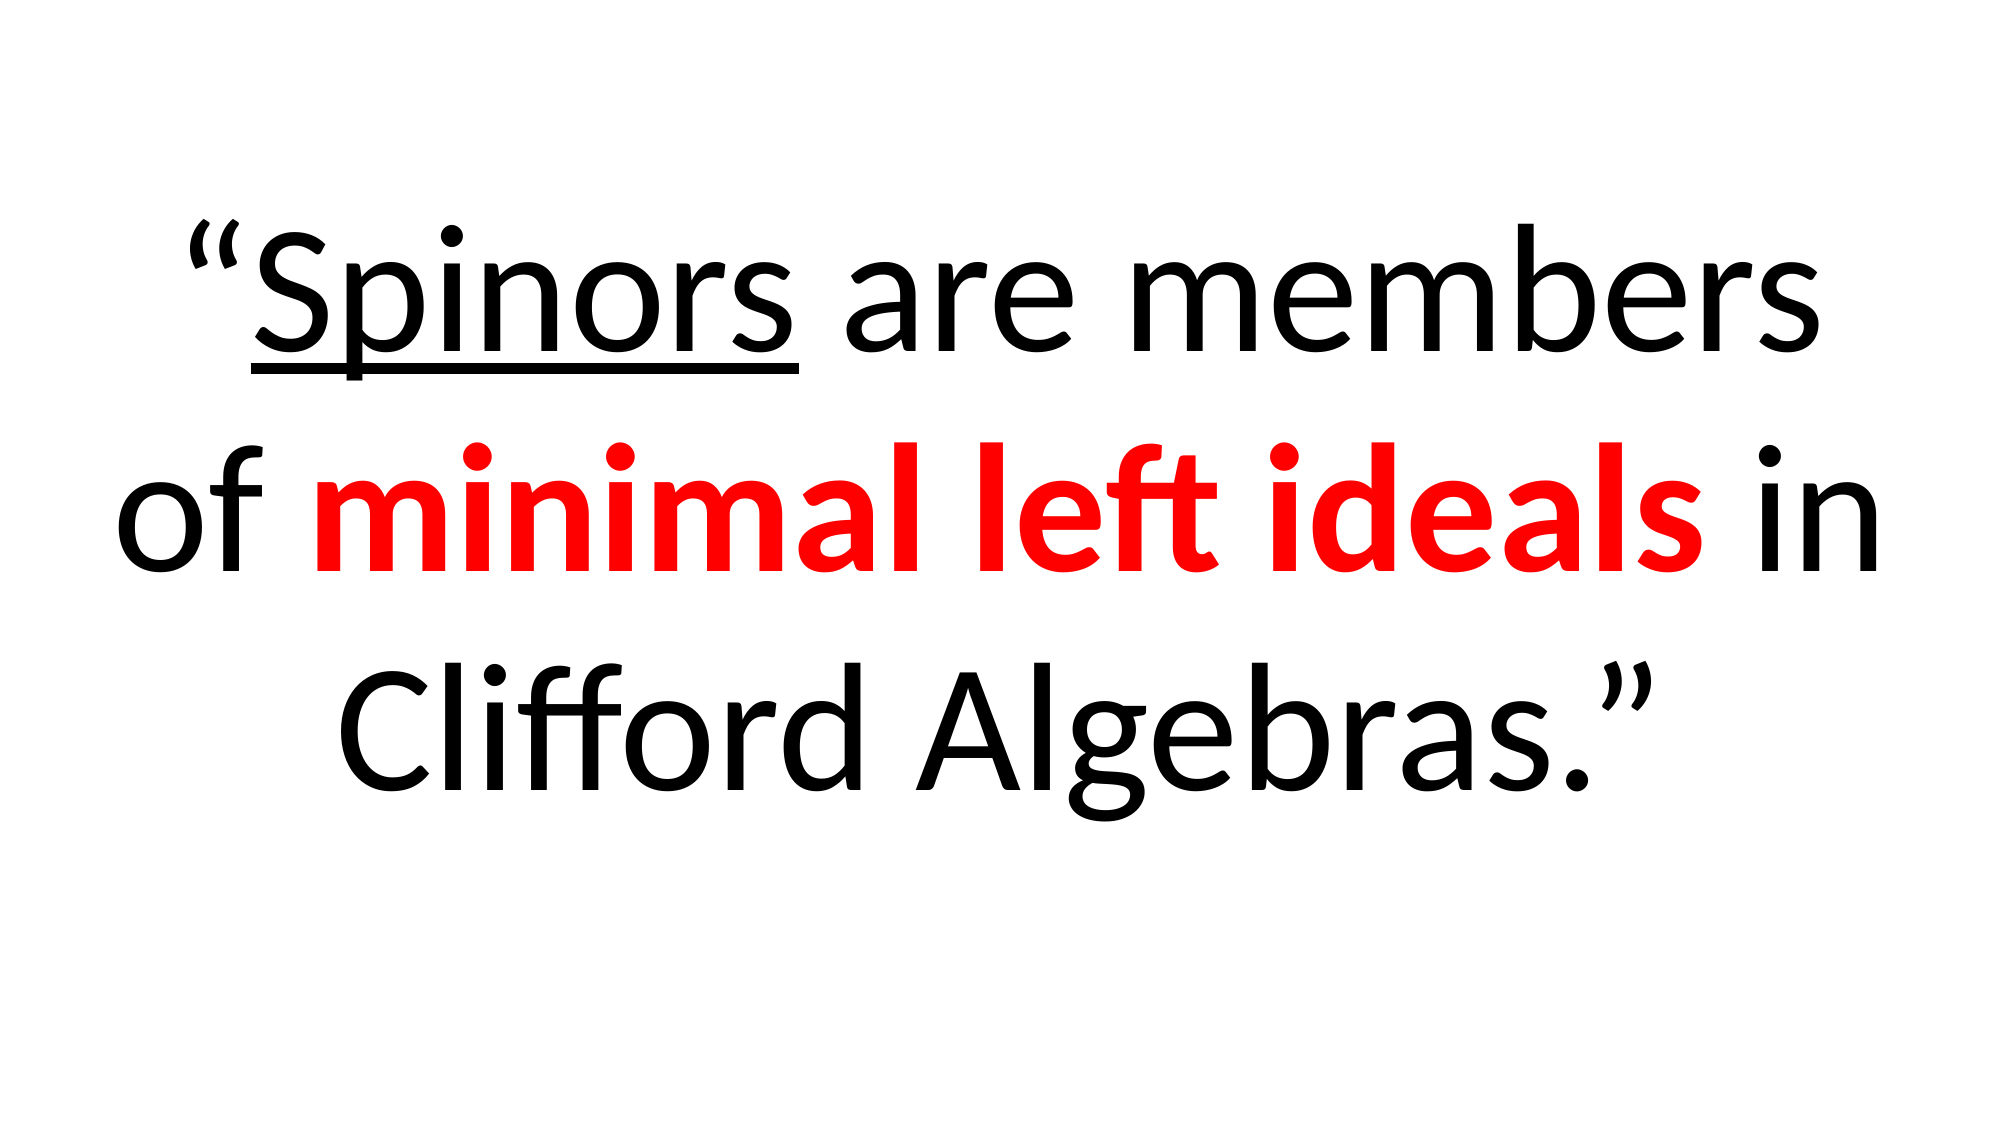

“Spinors are members of minimal left ideals in Clifford Algebras.”